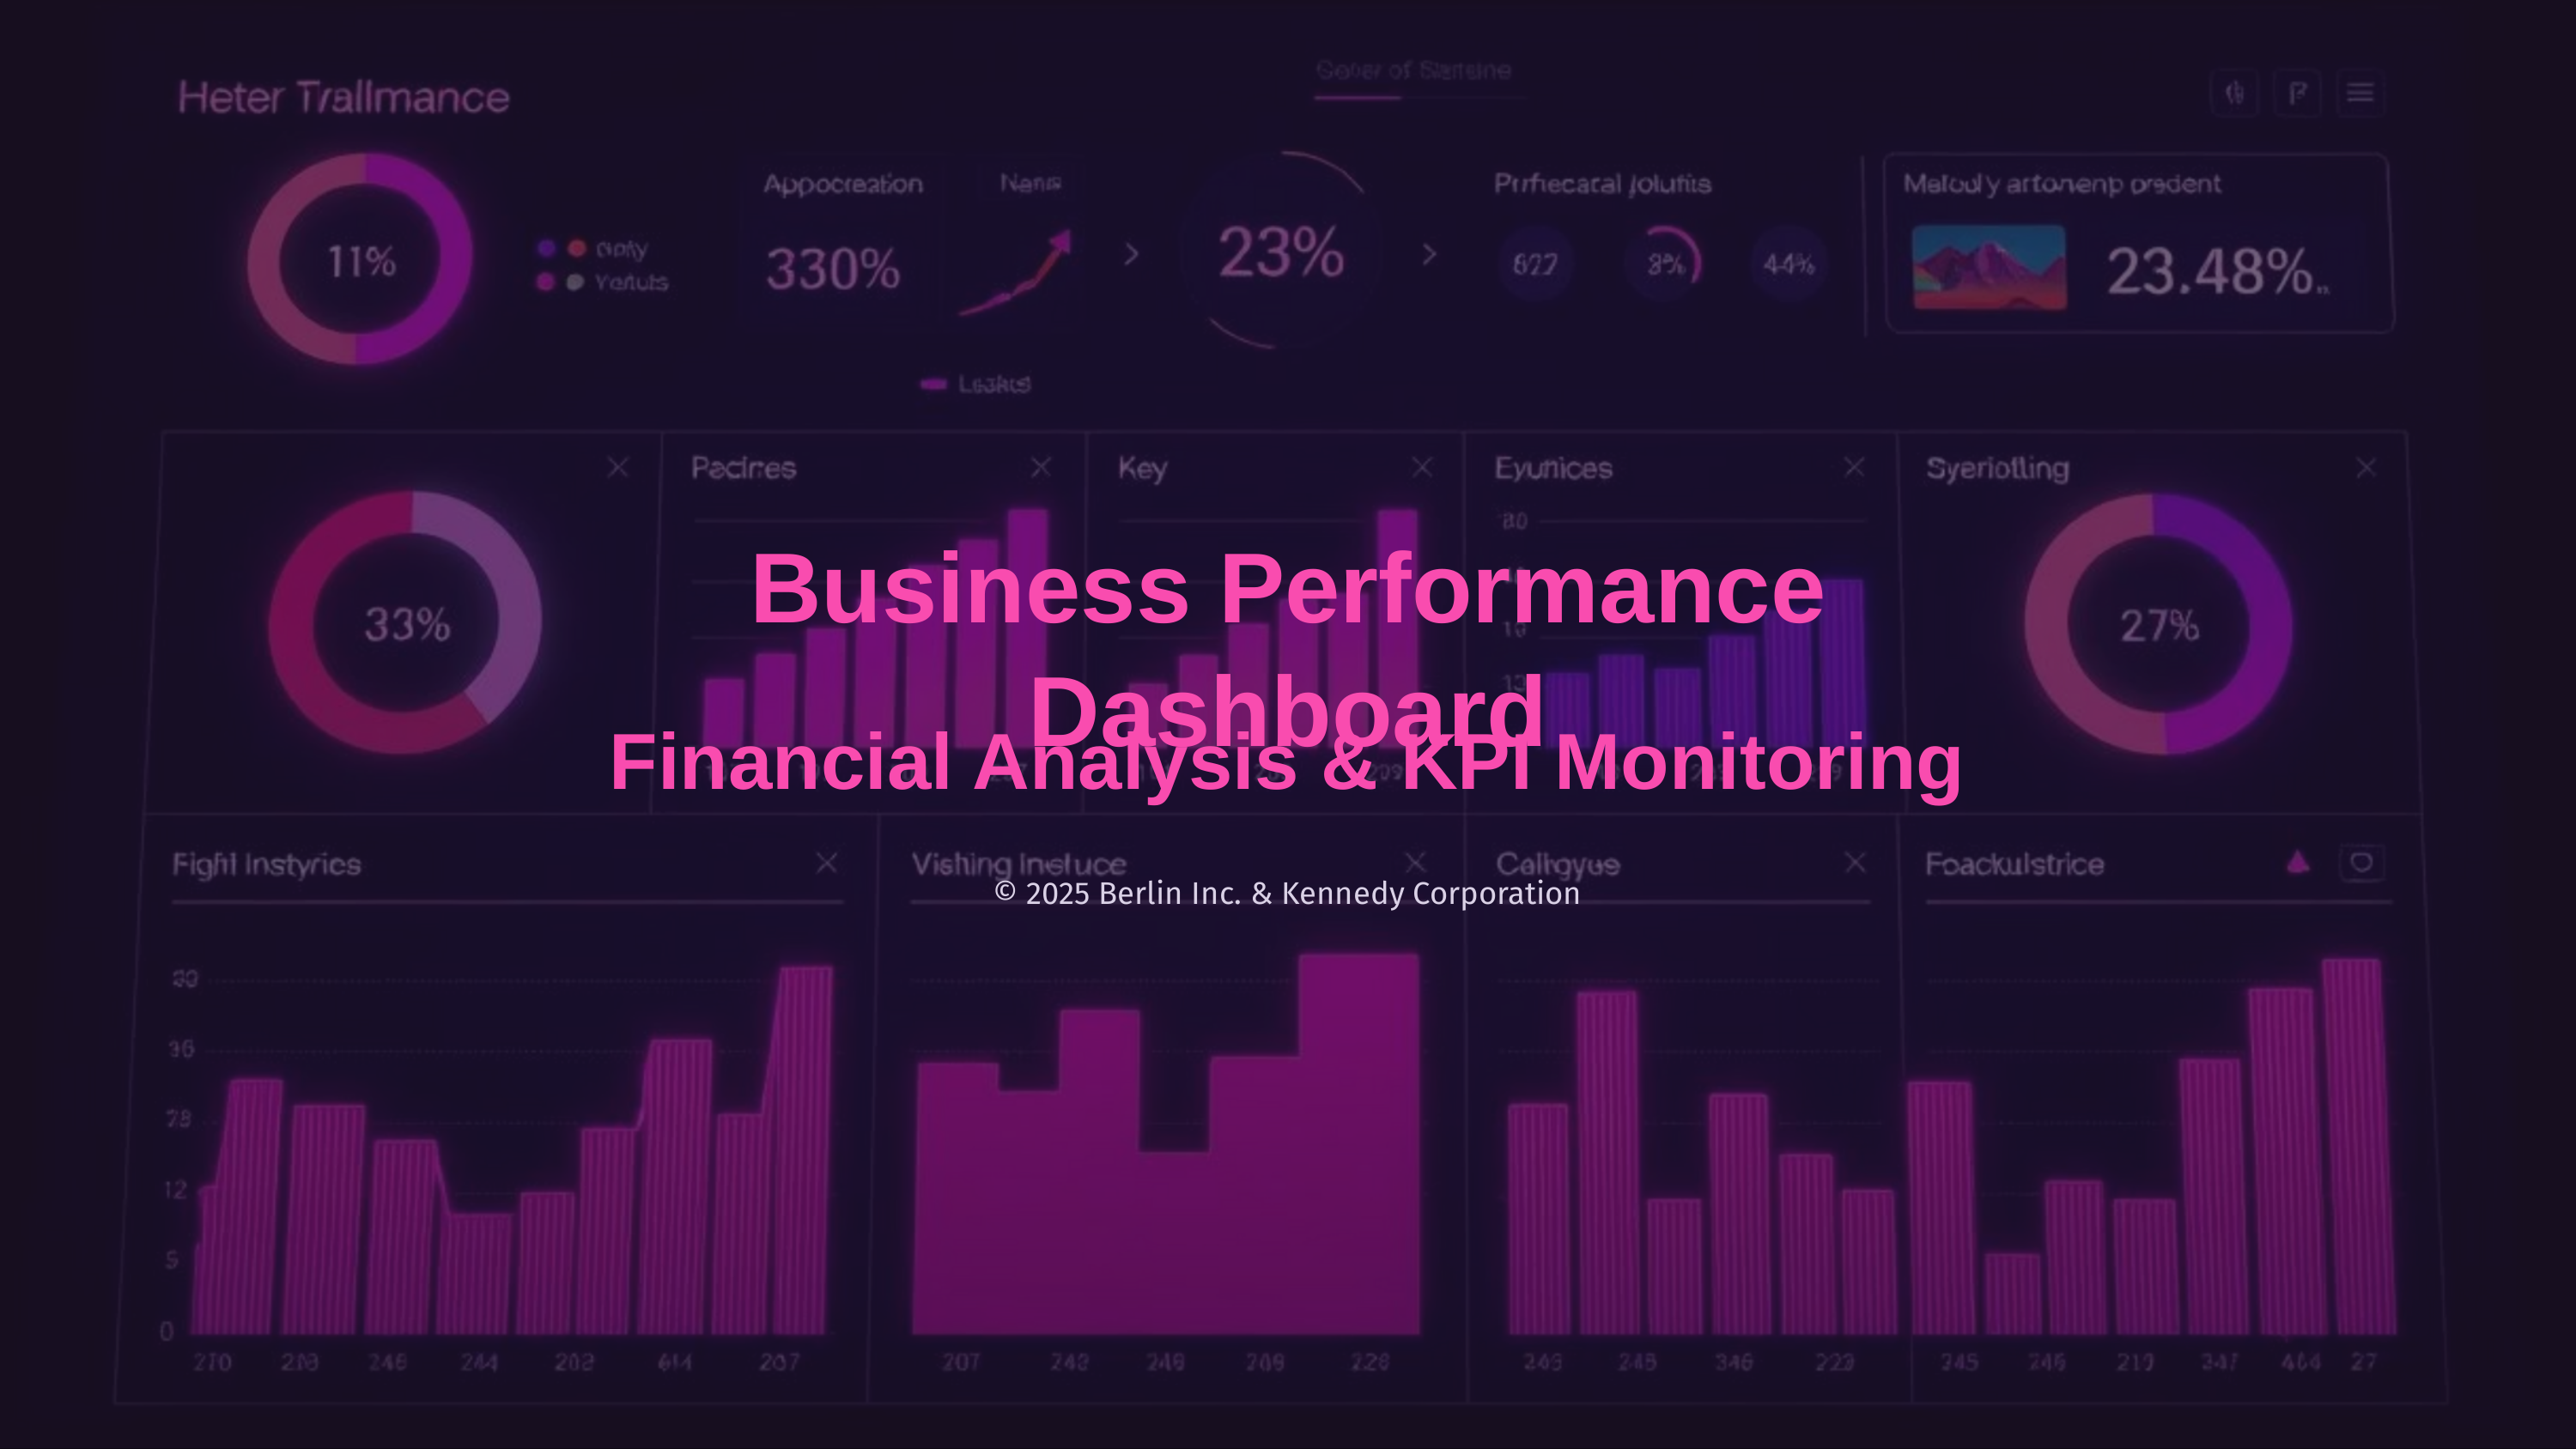

Business Performance Dashboard
Financial Analysis & KPI Monitoring
© 2025 Berlin Inc. & Kennedy Corporation